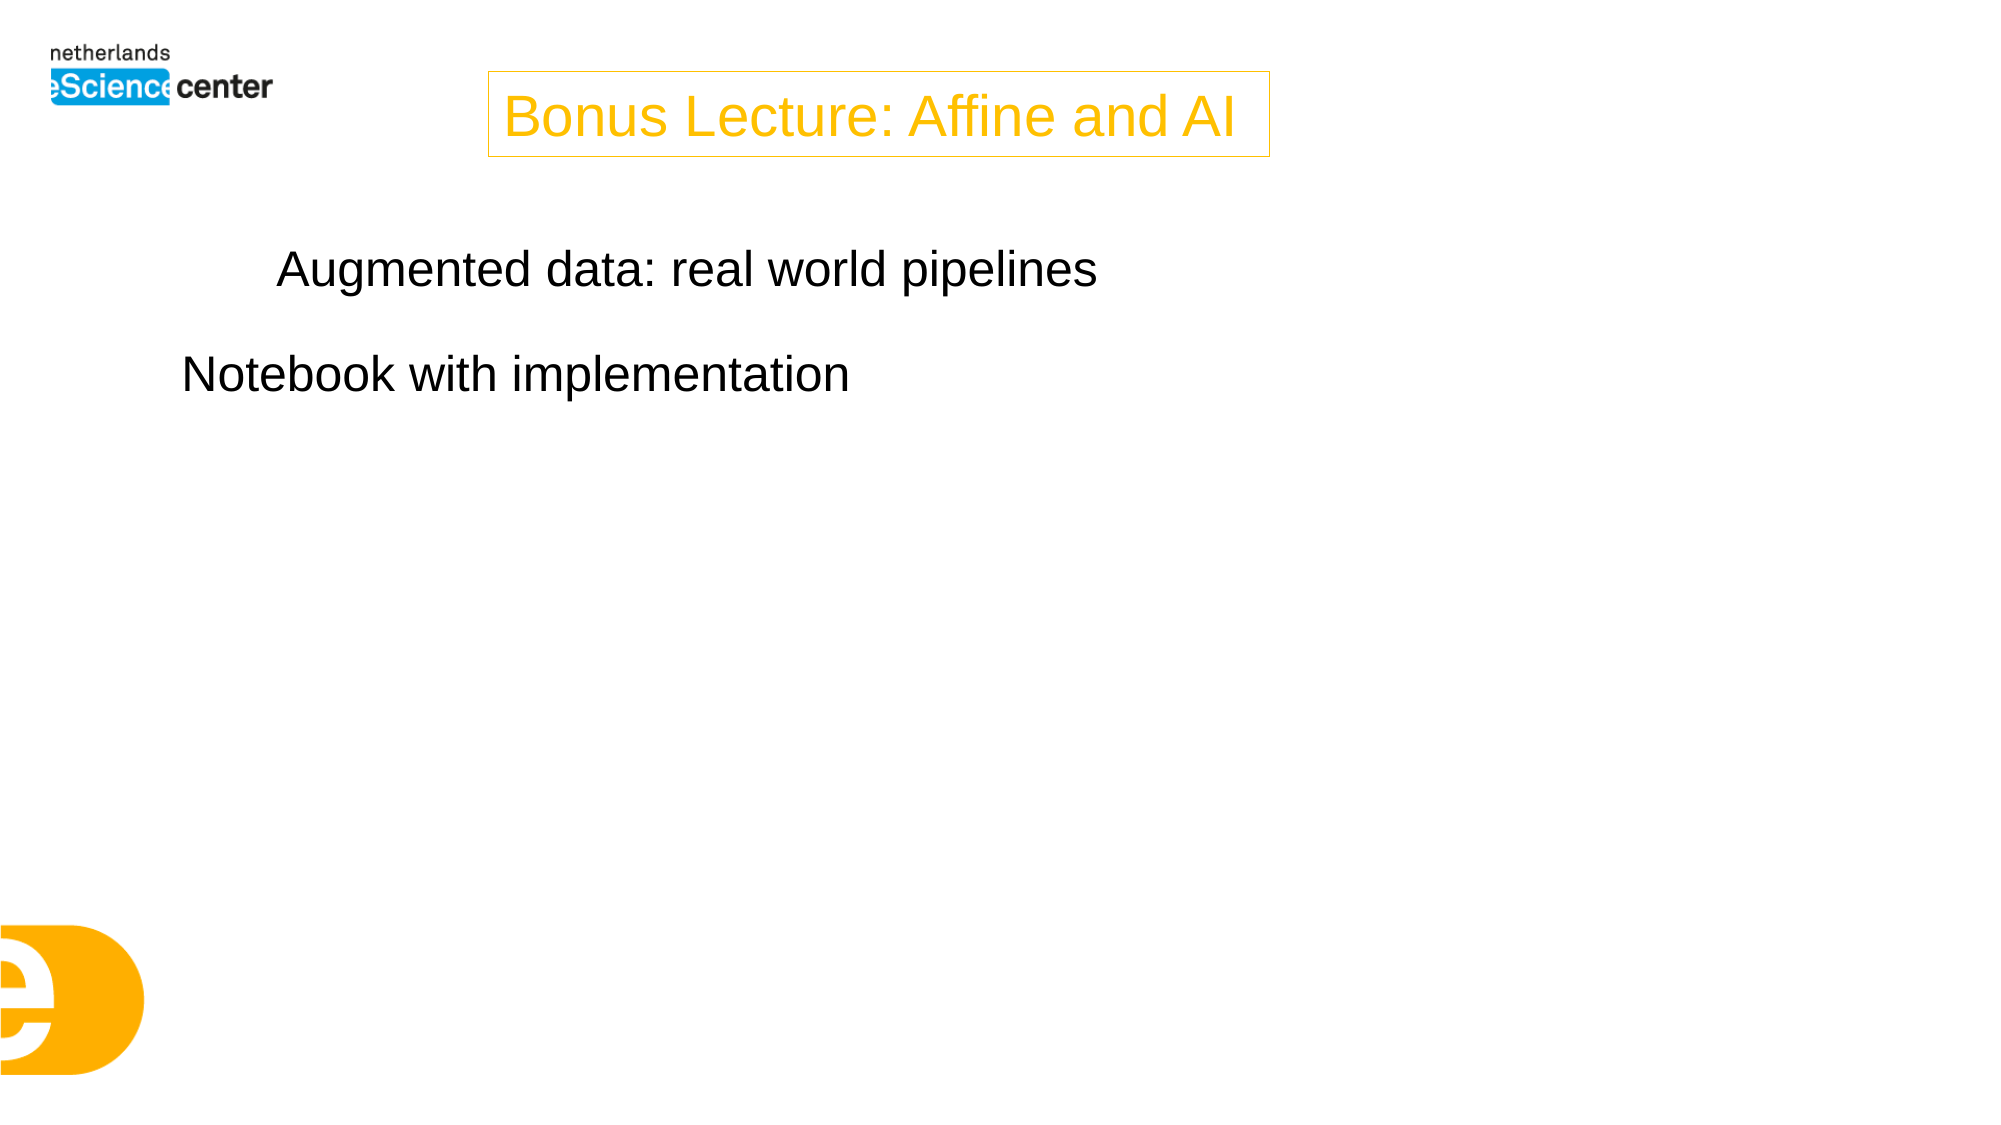

Bonus Lecture: Affine and AI

Augmented data: real world pipelines
Notebook with implementation